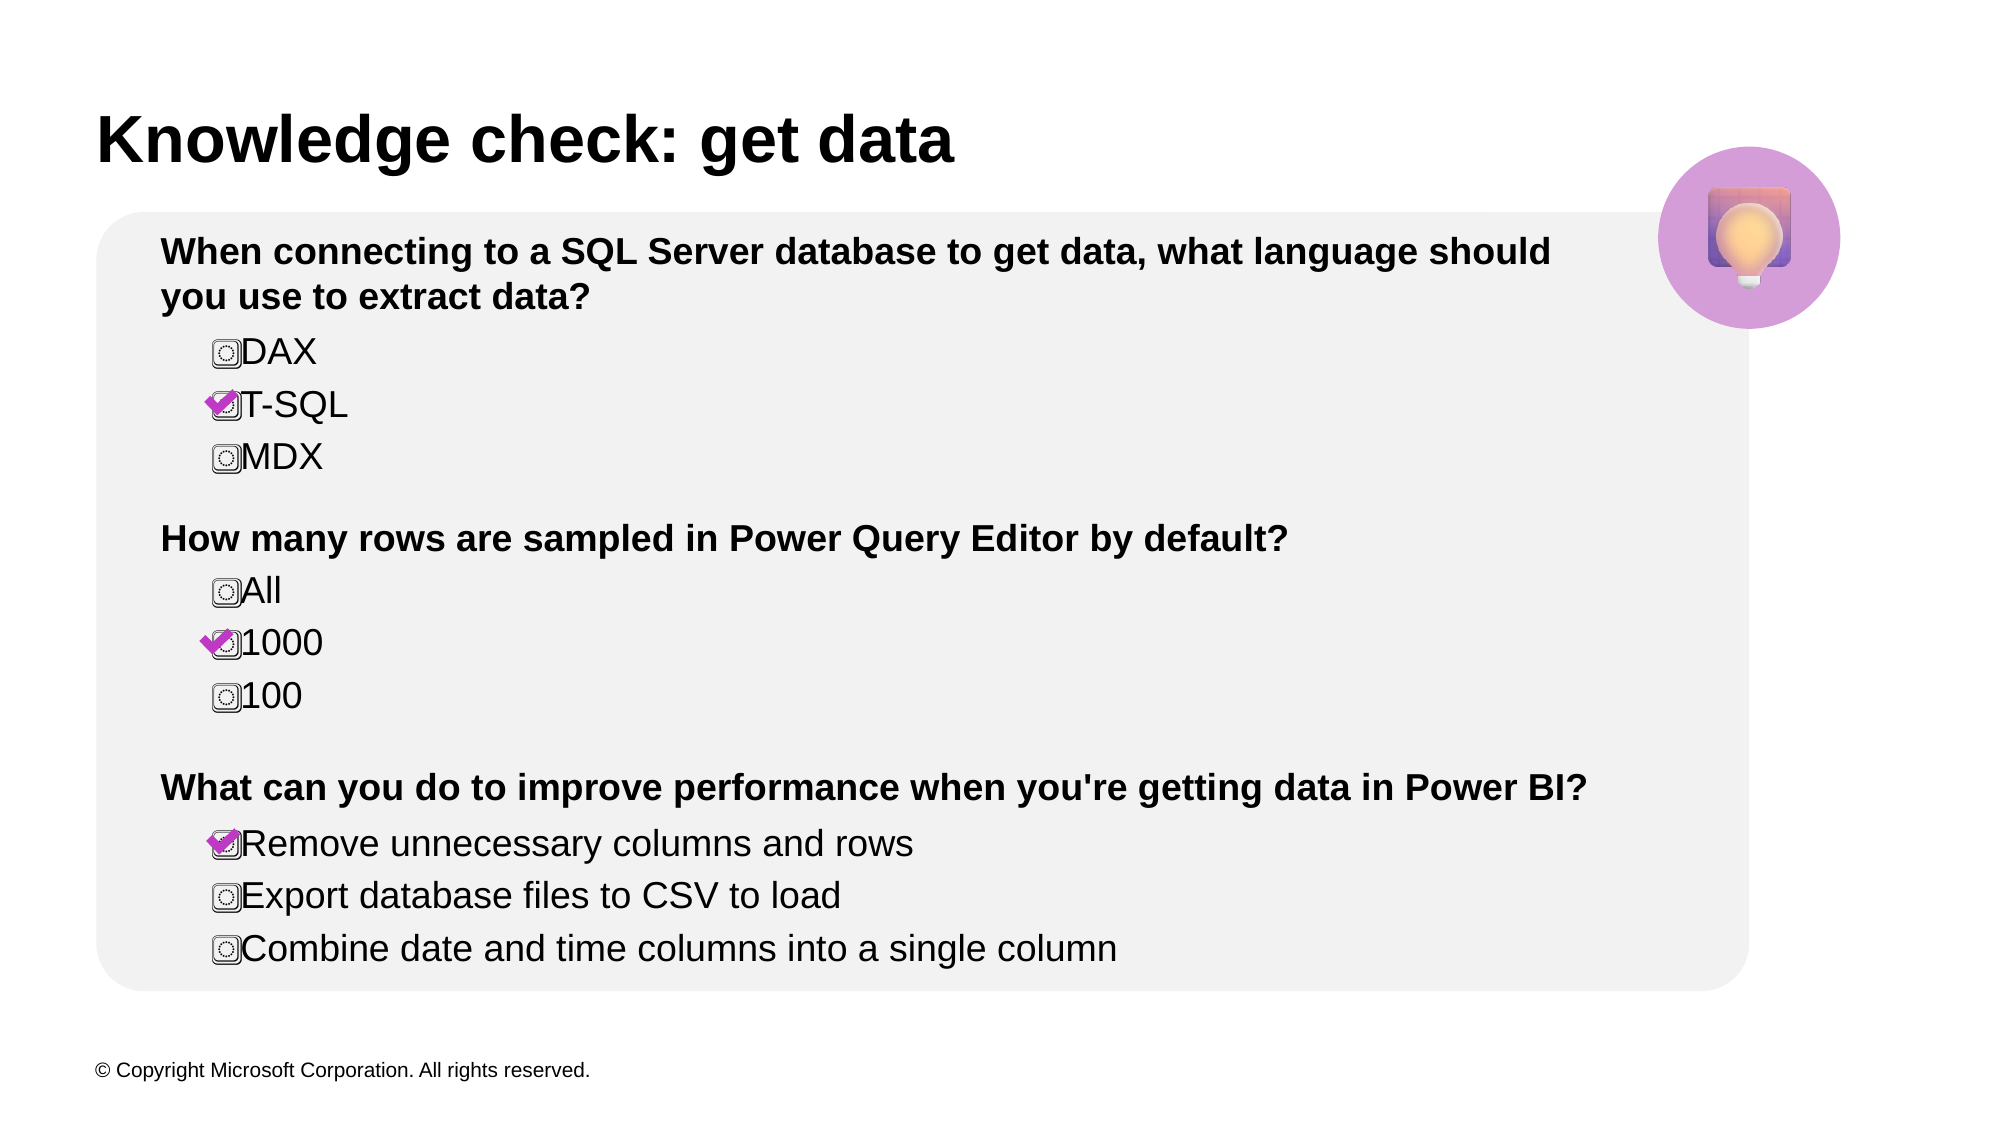

# Knowledge check: get data
When connecting to a SQL Server database to get data, what language should you use to extract data?
DAX
T-SQL
MDX

How many rows are sampled in Power Query Editor by default?
All
1000
100

What can you do to improve performance when you're getting data in Power BI?
Remove unnecessary columns and rows
Export database files to CSV to load
Combine date and time columns into a single column